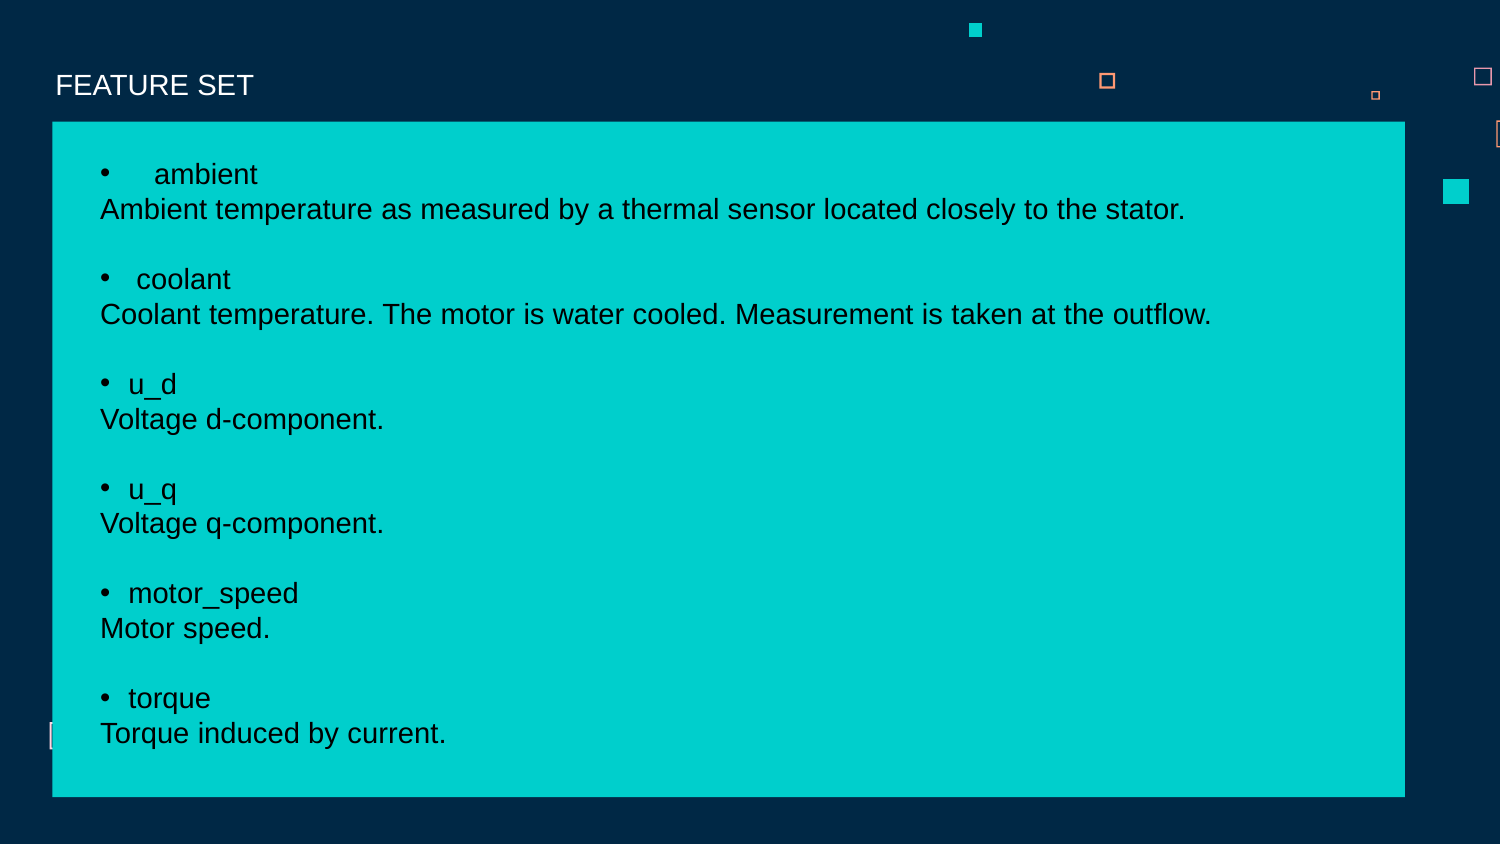

FEATURE SET

  ambient
Ambient temperature as measured by a thermal sensor located closely to the stator.

 coolant
Coolant temperature. The motor is water cooled. Measurement is taken at the outflow.

u_d
Voltage d-component.

u_q
Voltage q-component.

motor_speed
Motor speed.

torque
Torque induced by current.